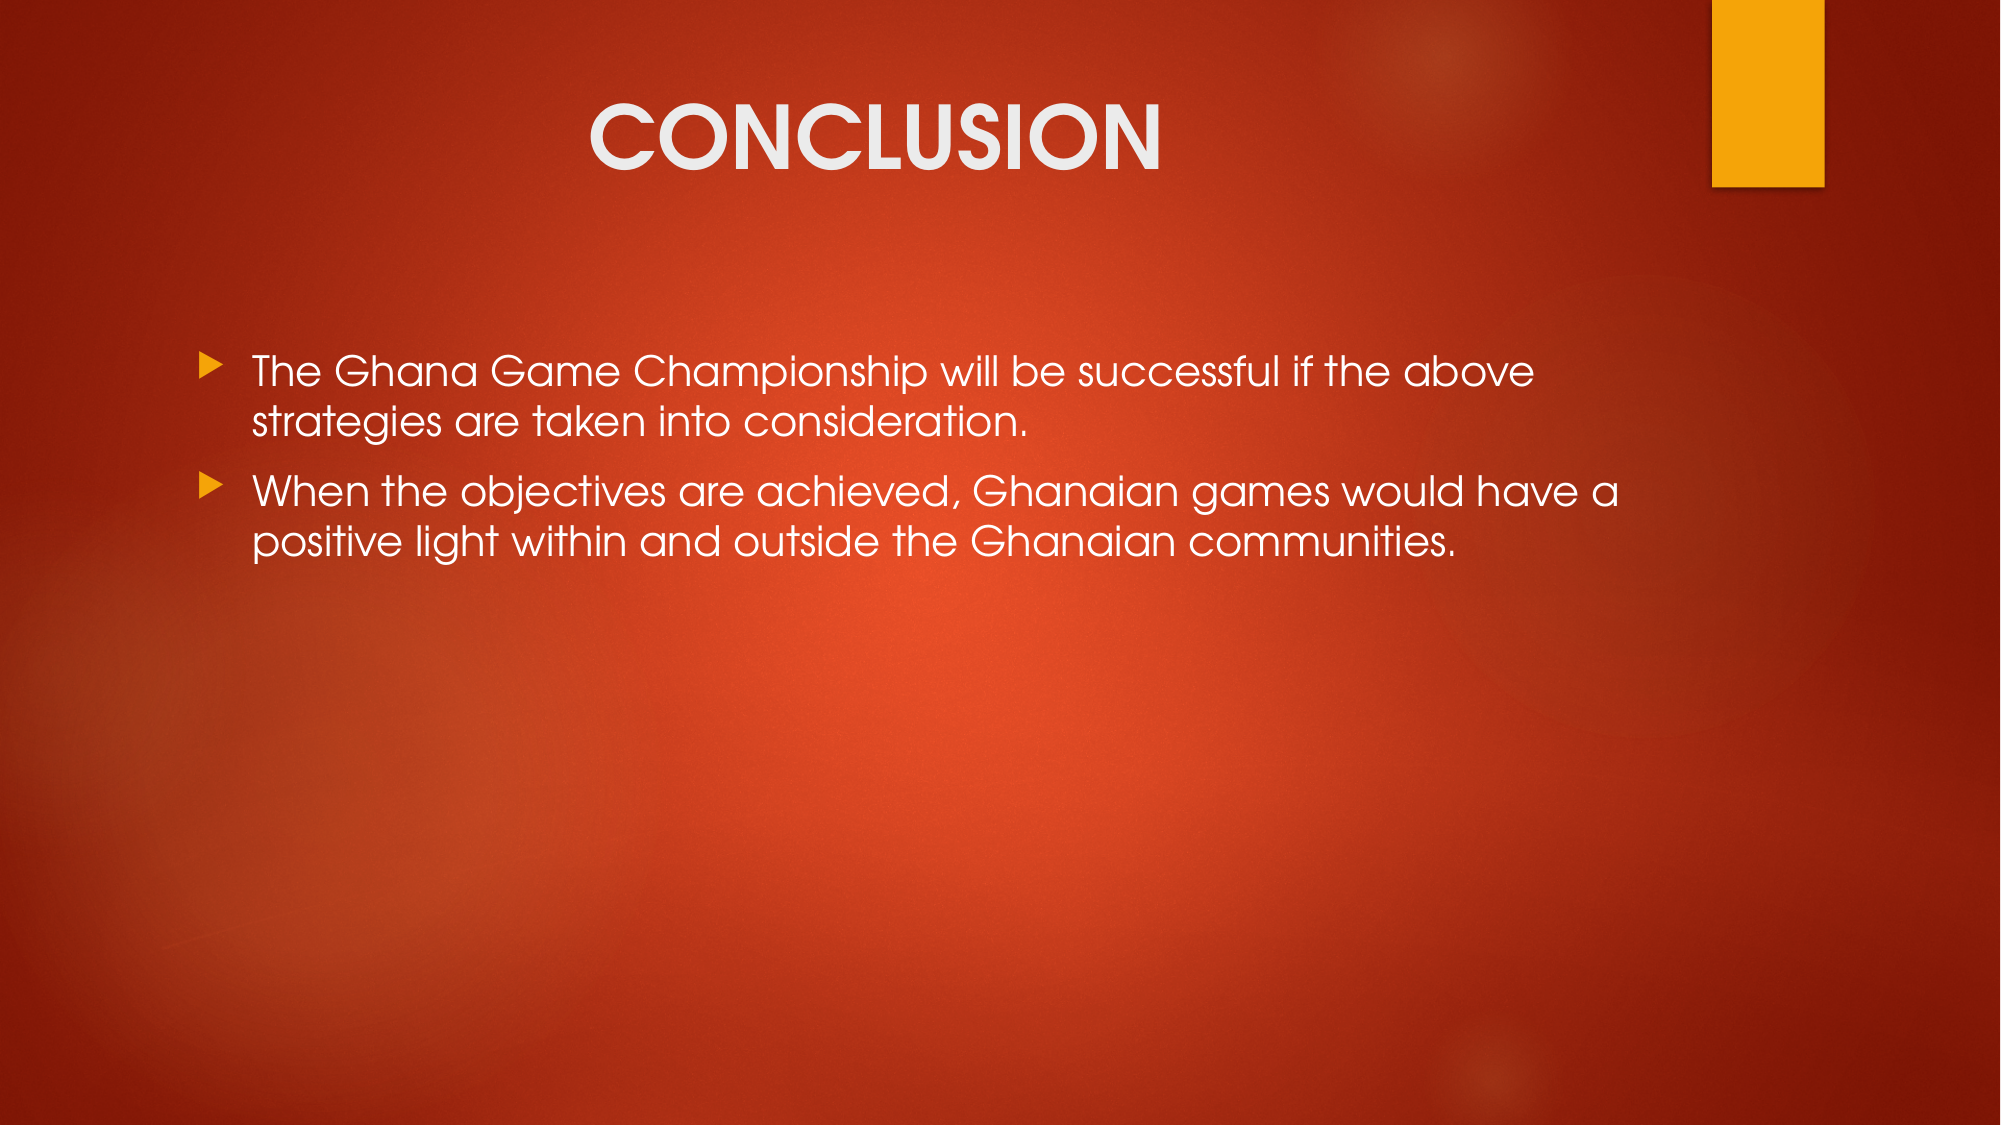

# CONCLUSION
The Ghana Game Championship will be successful if the above strategies are taken into consideration.
When the objectives are achieved, Ghanaian games would have a positive light within and outside the Ghanaian communities.